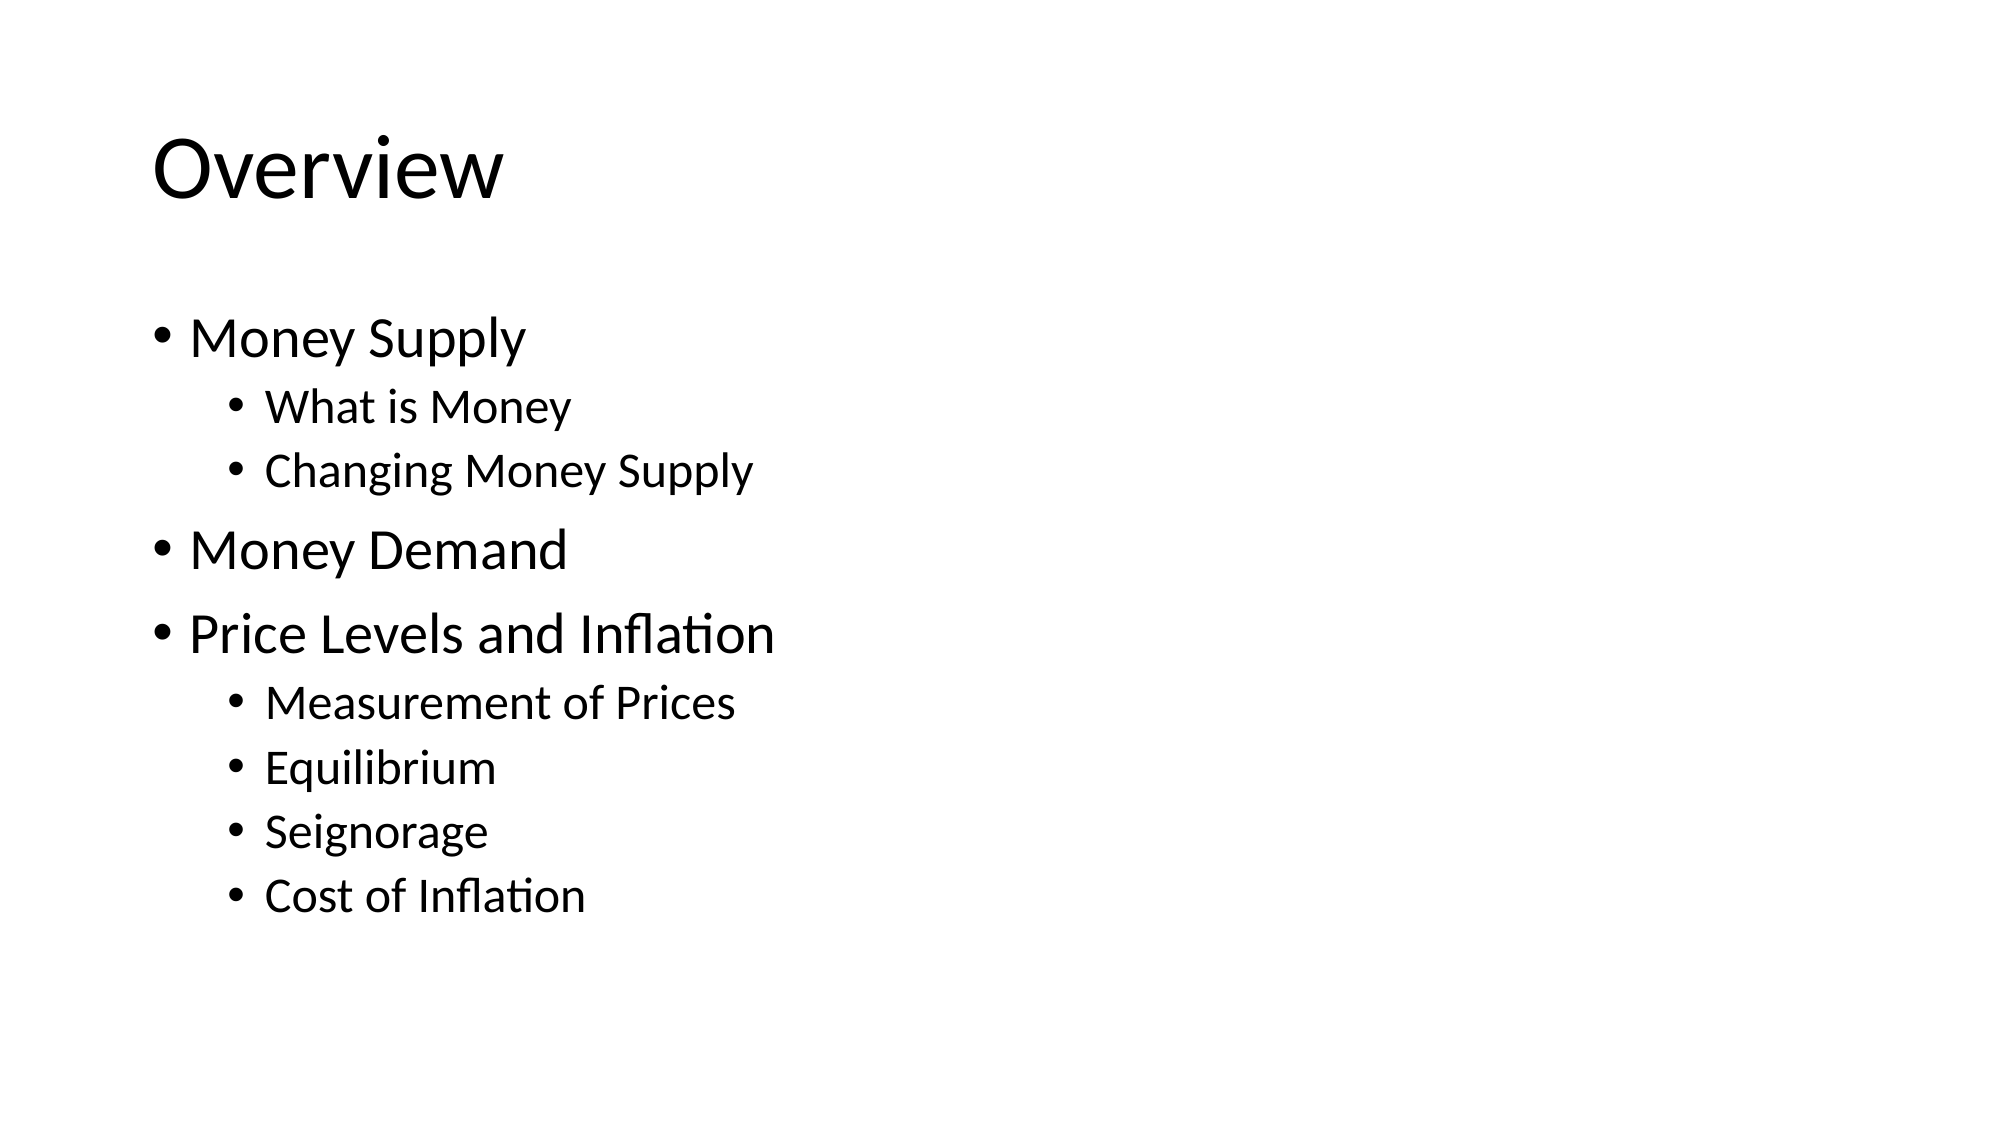

# Overview
Money Supply
What is Money
Changing Money Supply
Money Demand
Price Levels and Inflation
Measurement of Prices
Equilibrium
Seignorage
Cost of Inflation